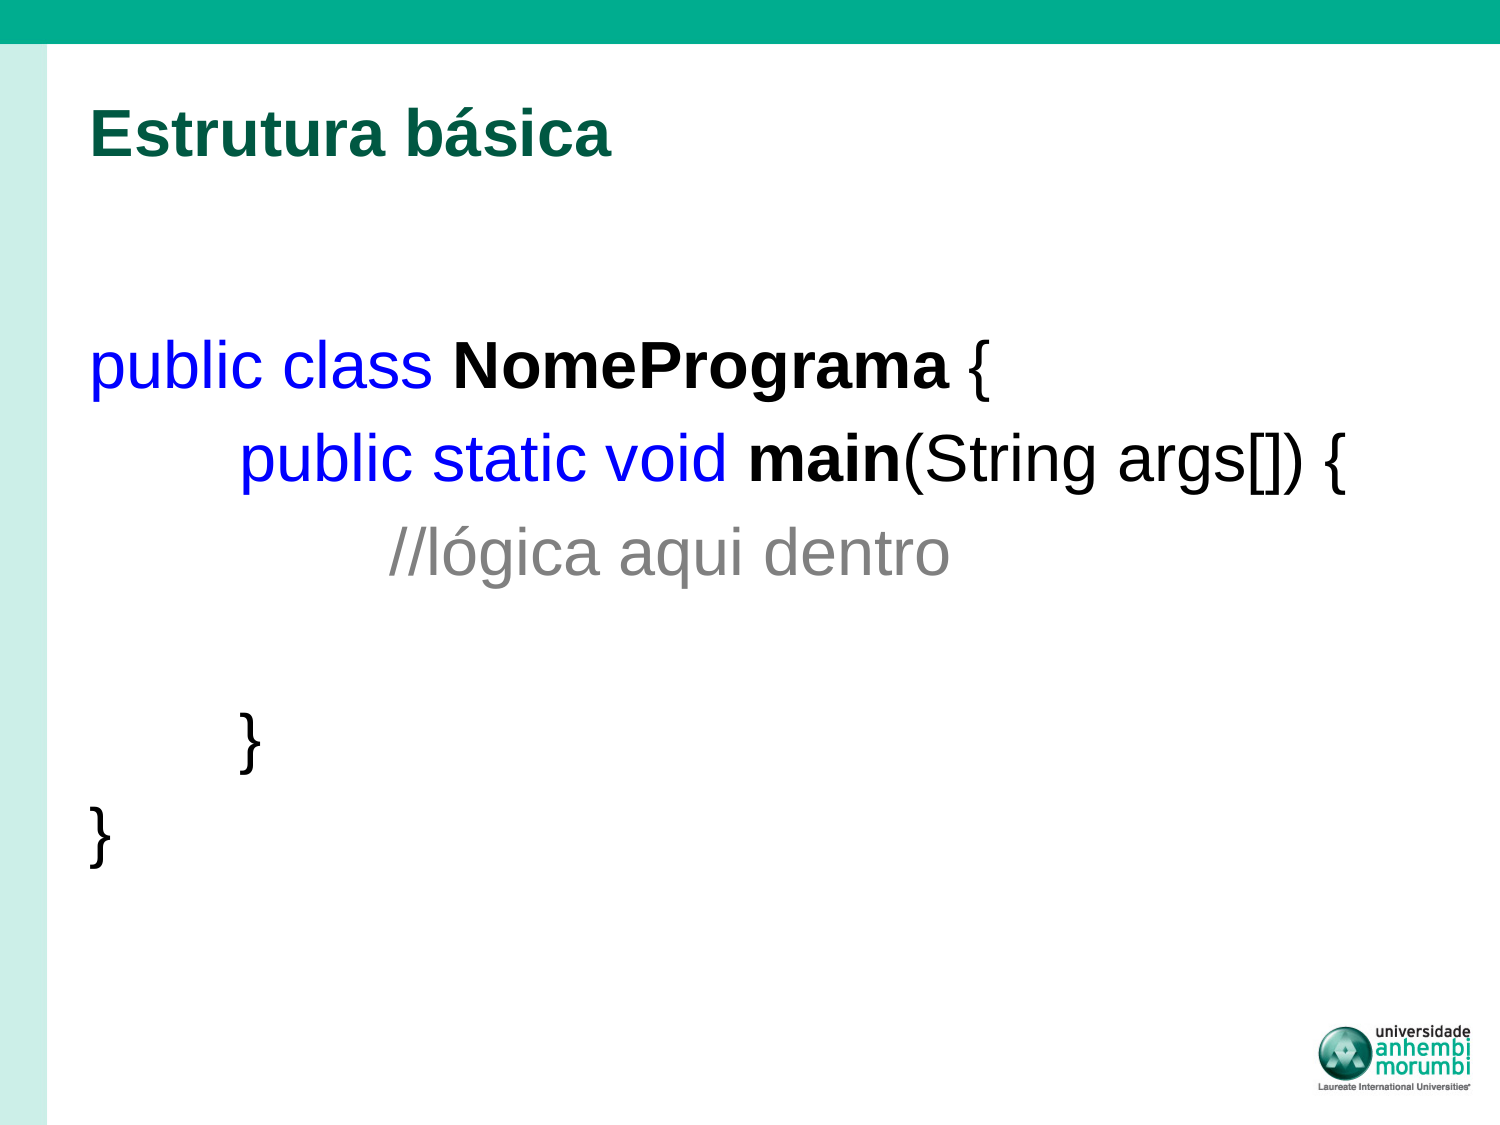

# Estrutura básica
public class NomePrograma {
	public static void main(String args[]) {
		//lógica aqui dentro

	}
}